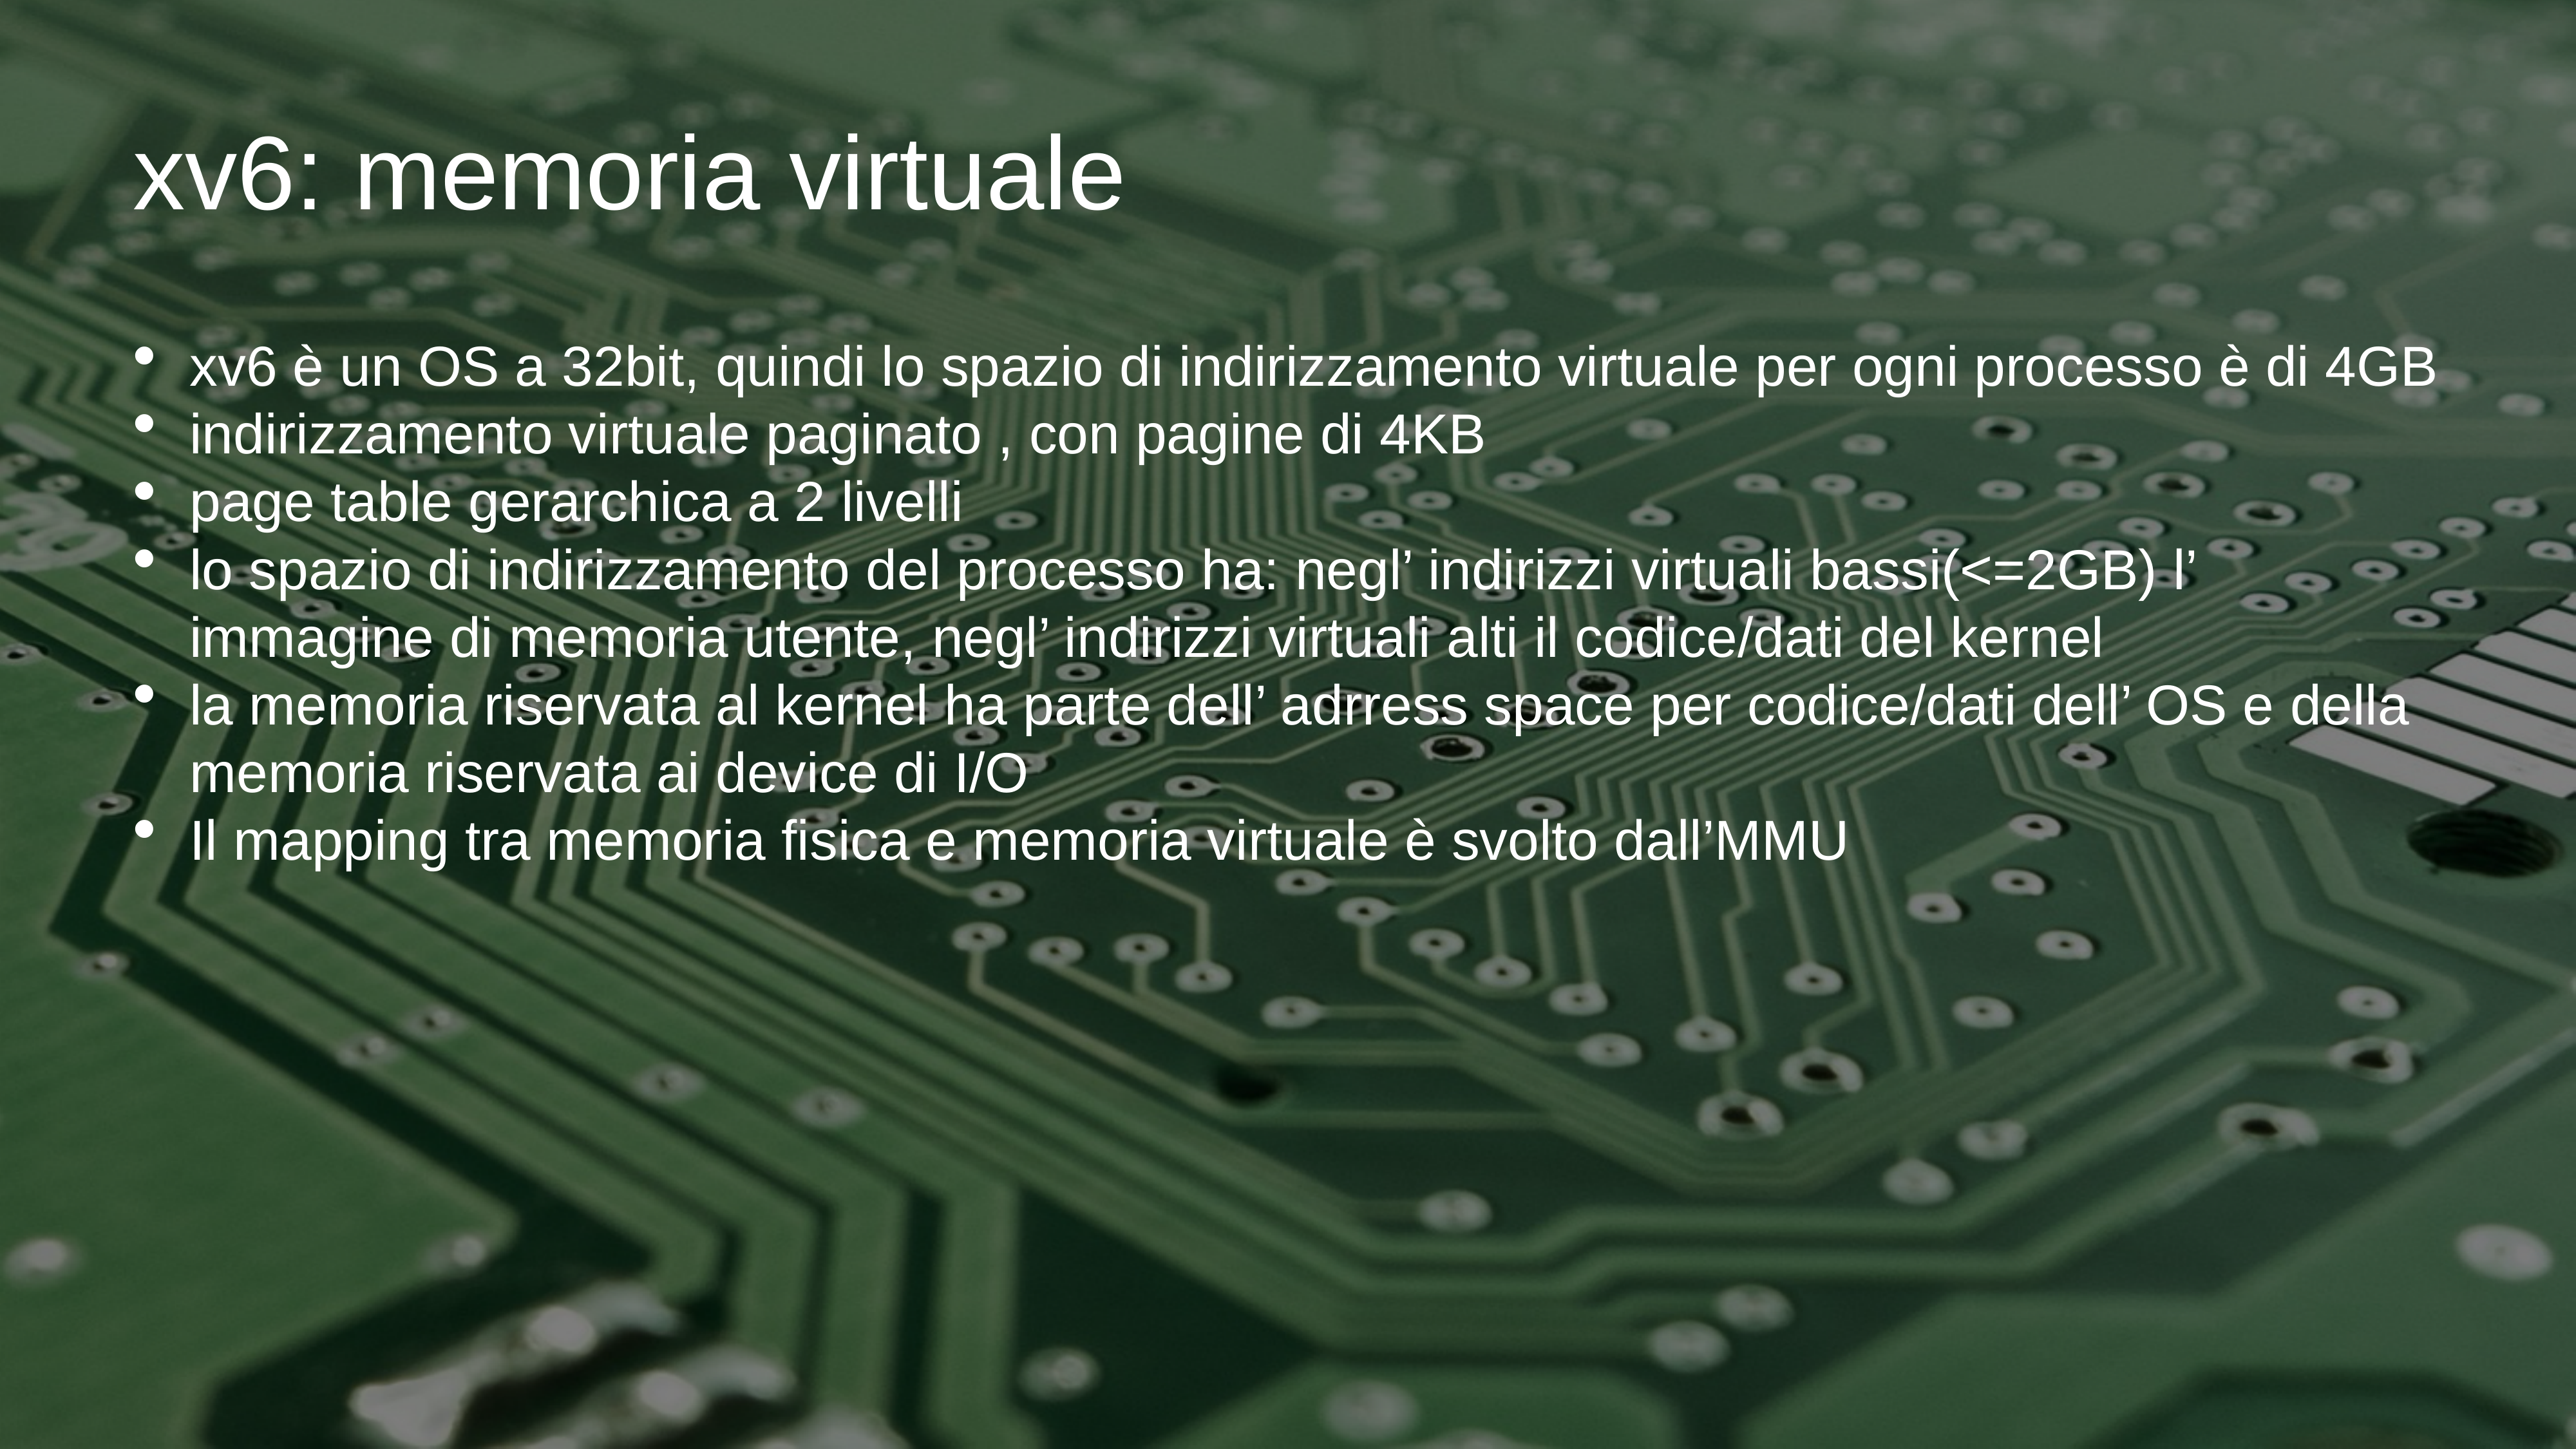

# xv6: memoria virtuale
xv6 è un OS a 32bit, quindi lo spazio di indirizzamento virtuale per ogni processo è di 4GB
indirizzamento virtuale paginato , con pagine di 4KB
page table gerarchica a 2 livelli
lo spazio di indirizzamento del processo ha: negl’ indirizzi virtuali bassi(<=2GB) l’ immagine di memoria utente, negl’ indirizzi virtuali alti il codice/dati del kernel
la memoria riservata al kernel ha parte dell’ adrress space per codice/dati dell’ OS e della memoria riservata ai device di I/O
Il mapping tra memoria fisica e memoria virtuale è svolto dall’MMU